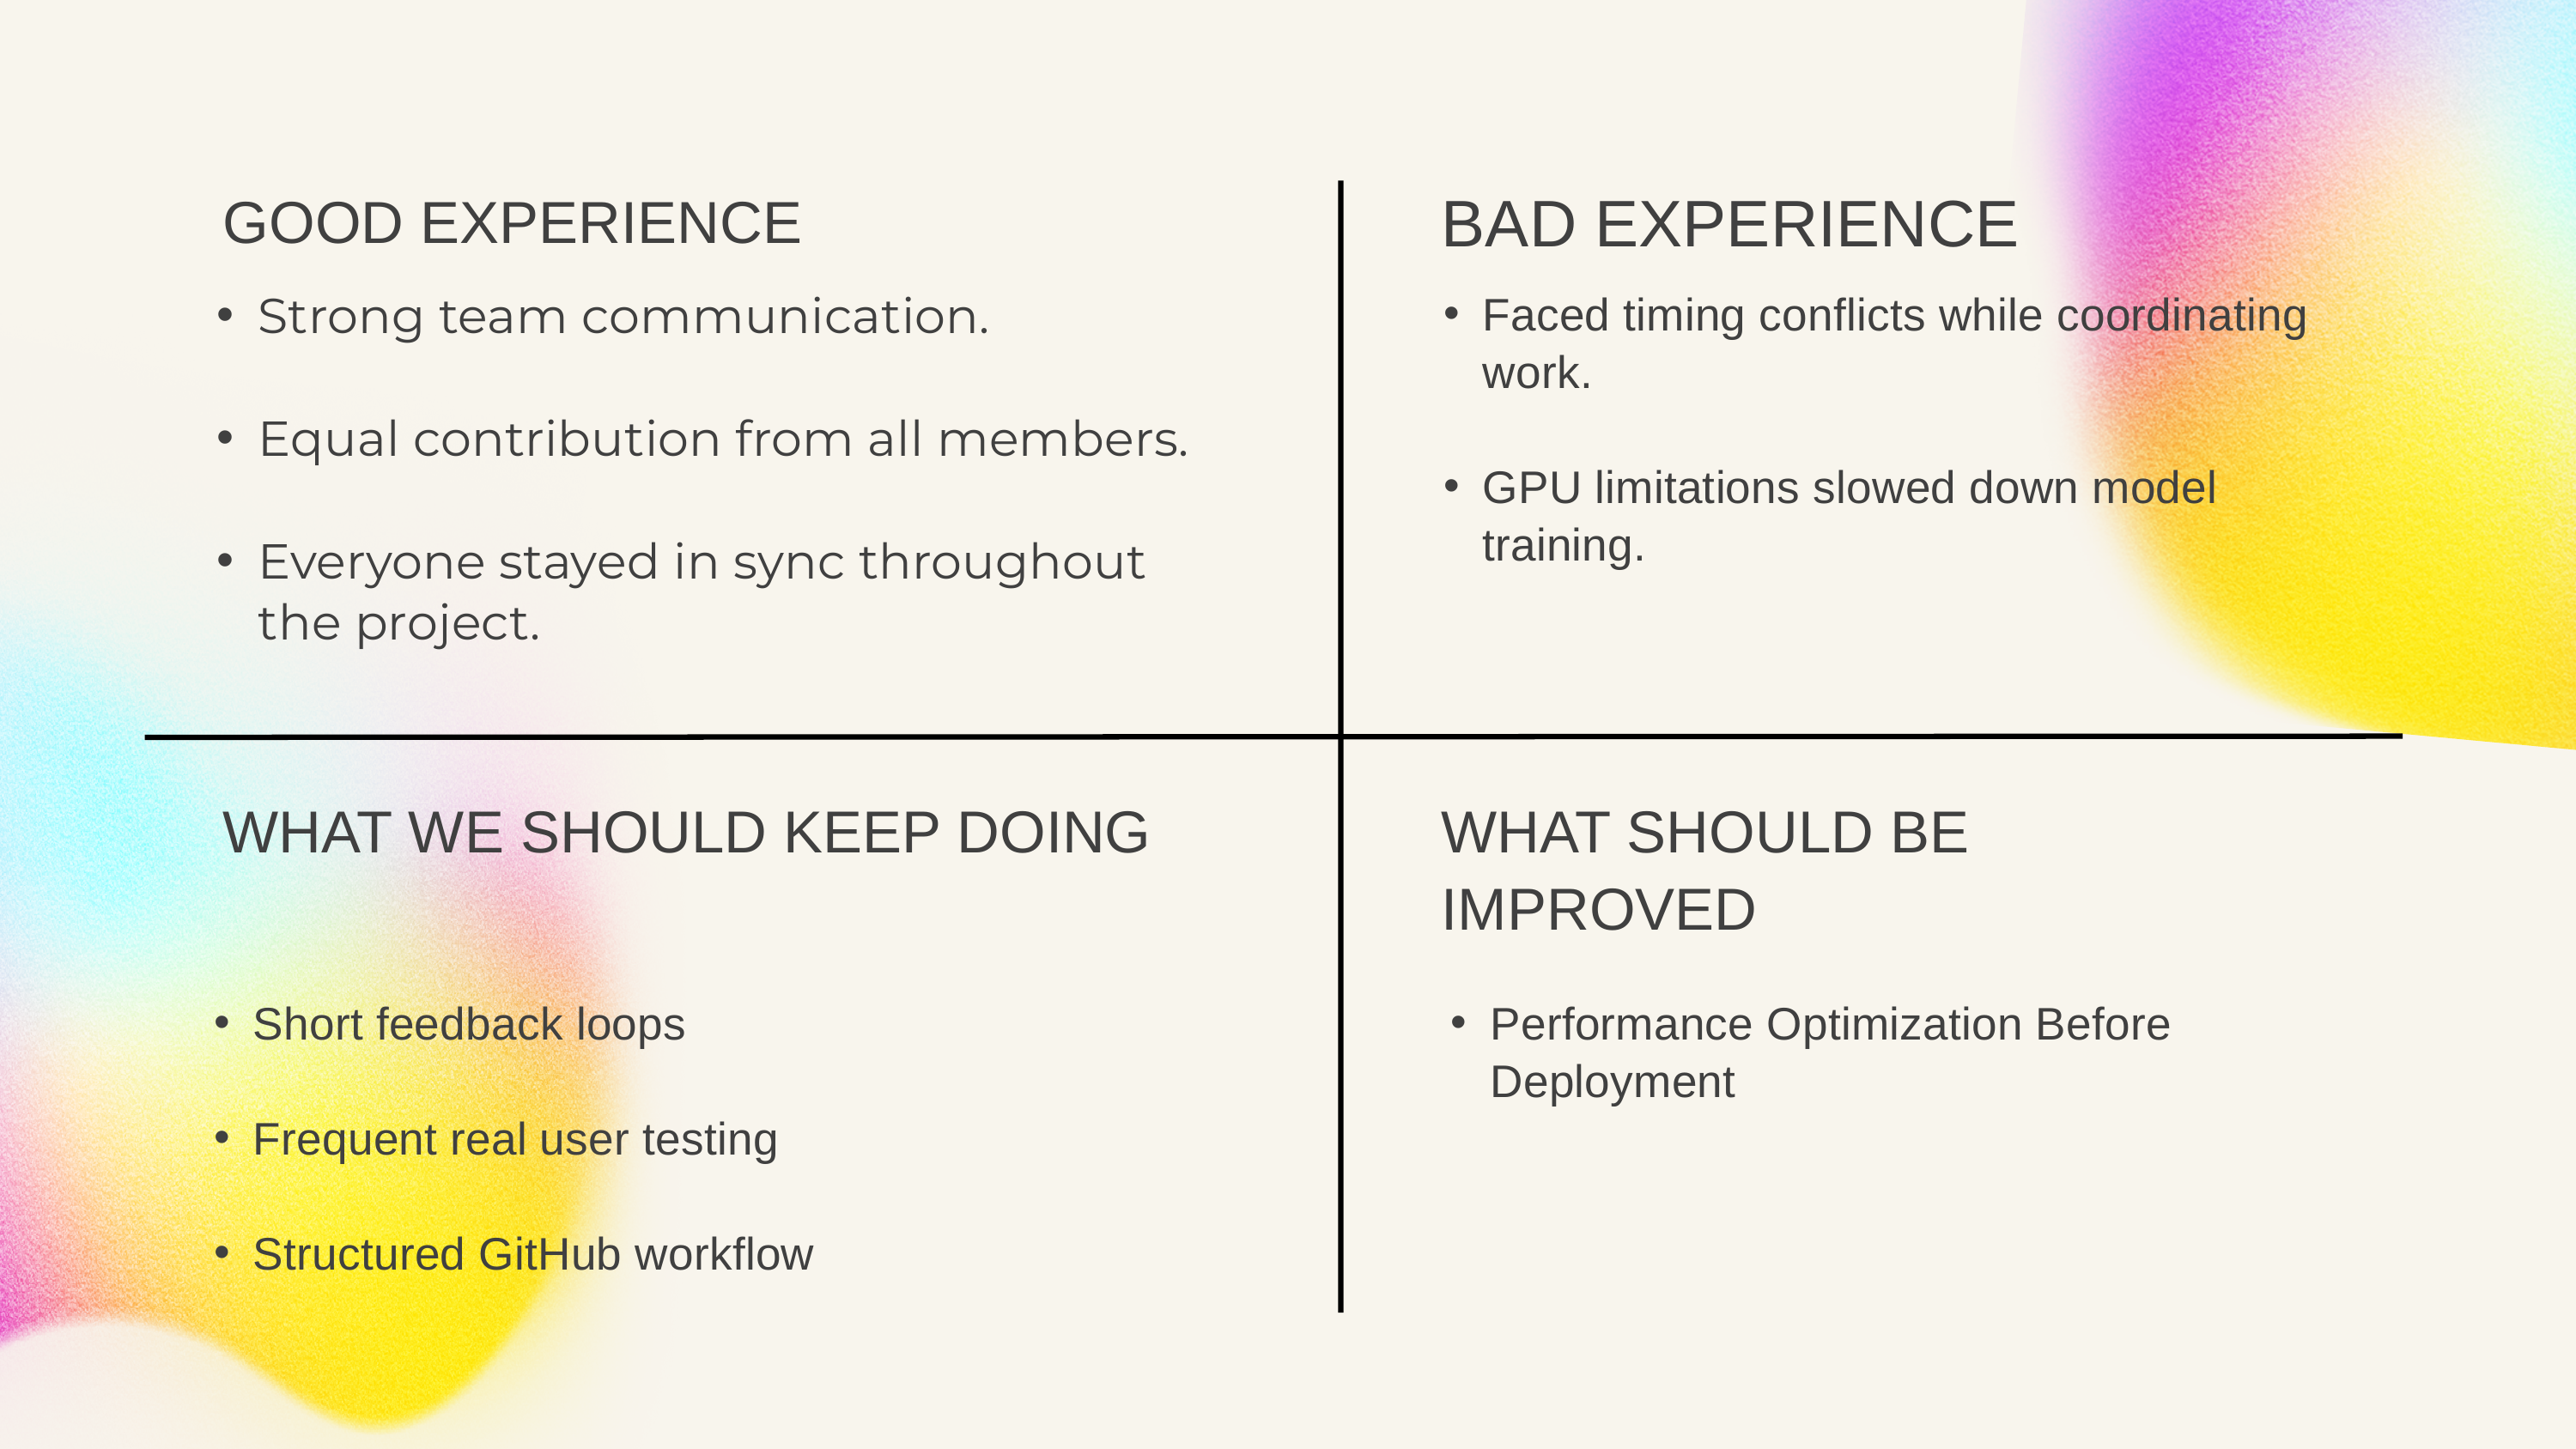

BAD EXPERIENCE
GOOD EXPERIENCE

Strong team communication.

Equal contribution from all members.

Everyone stayed in sync throughout the project.
Faced timing conflicts while coordinating work.

GPU limitations slowed down model training.

WHAT WE SHOULD KEEP DOING
WHAT SHOULD BE IMPROVED
Short feedback loops

Frequent real user testing

Structured GitHub workflow

Performance Optimization Before Deployment